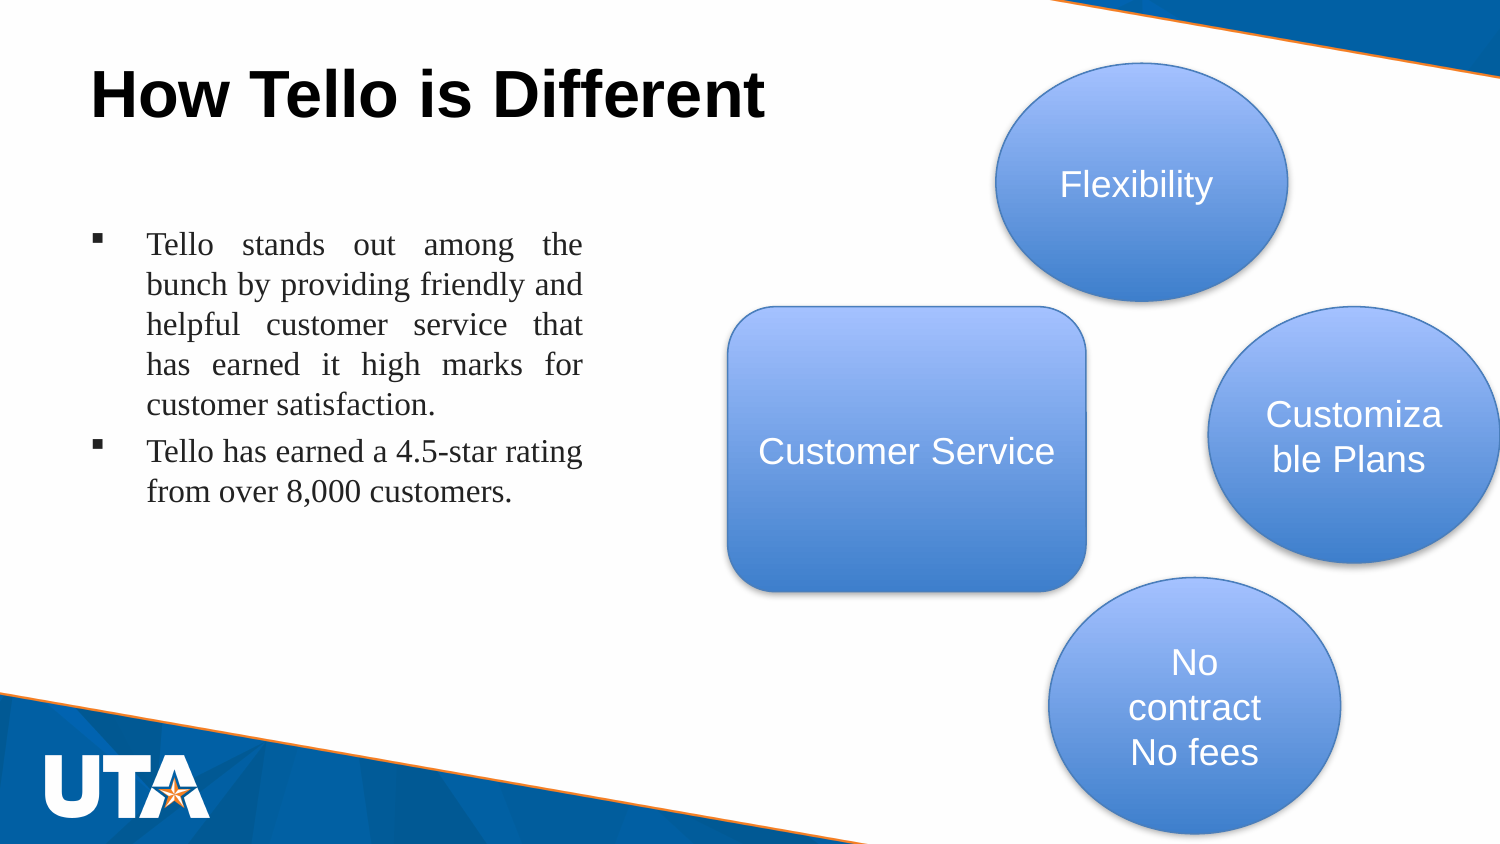

# How Tello is Different
Flexibility

Tello stands out among the bunch by providing friendly and helpful customer service that has earned it high marks for customer satisfaction.
Tello has earned a 4.5-star rating from over 8,000 customers.
Customer Service
Customizable Plans
No contract No fees